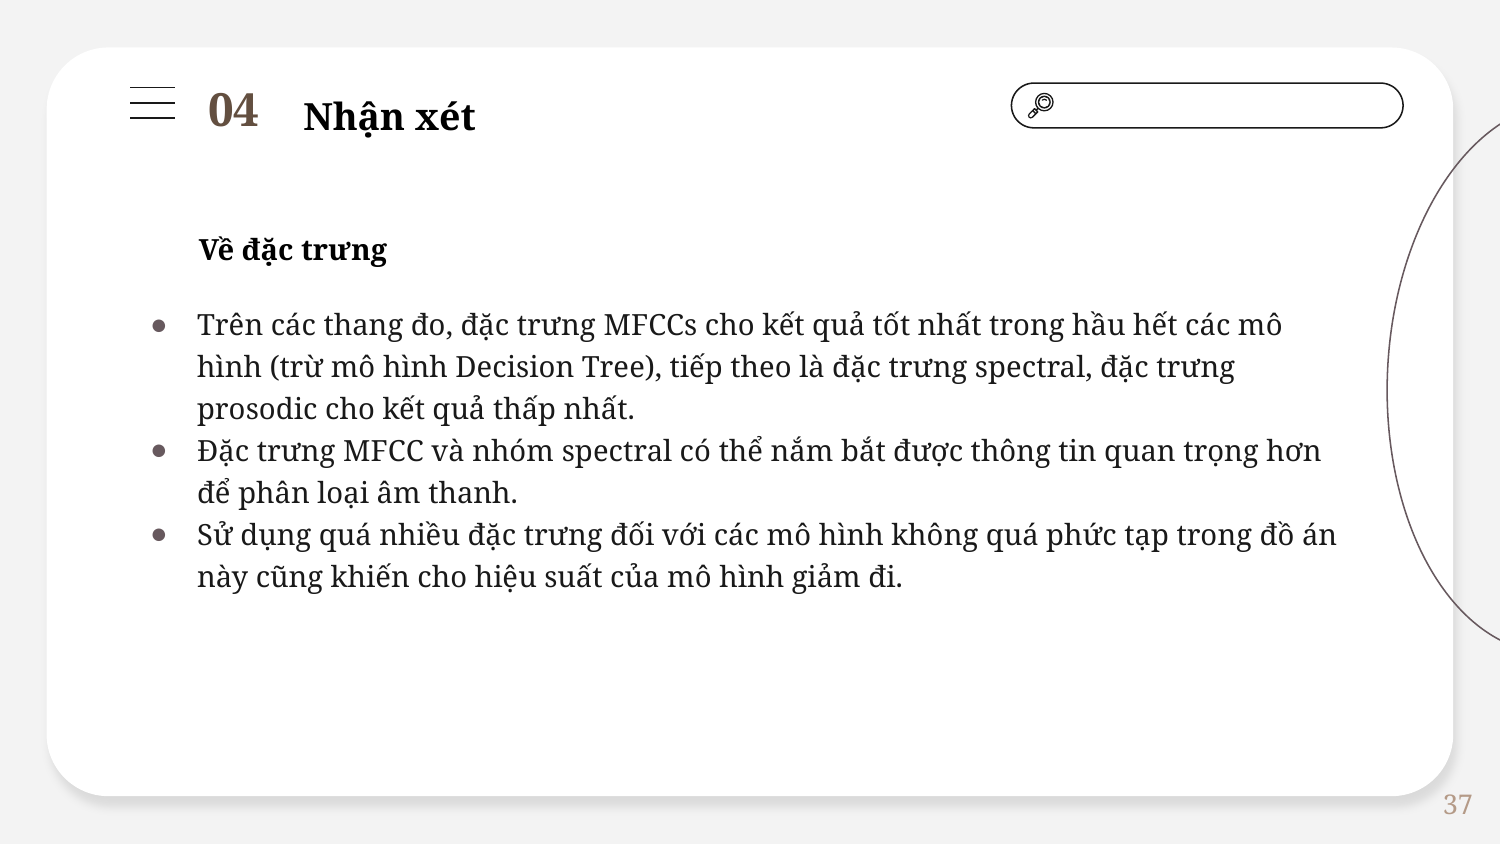

Nhận xét
04
Về đặc trưng
Trên các thang đo, đặc trưng MFCCs cho kết quả tốt nhất trong hầu hết các mô hình (trừ mô hình Decision Tree), tiếp theo là đặc trưng spectral, đặc trưng prosodic cho kết quả thấp nhất.
Đặc trưng MFCC và nhóm spectral có thể nắm bắt được thông tin quan trọng hơn để phân loại âm thanh.
Sử dụng quá nhiều đặc trưng đối với các mô hình không quá phức tạp trong đồ án này cũng khiến cho hiệu suất của mô hình giảm đi.
37